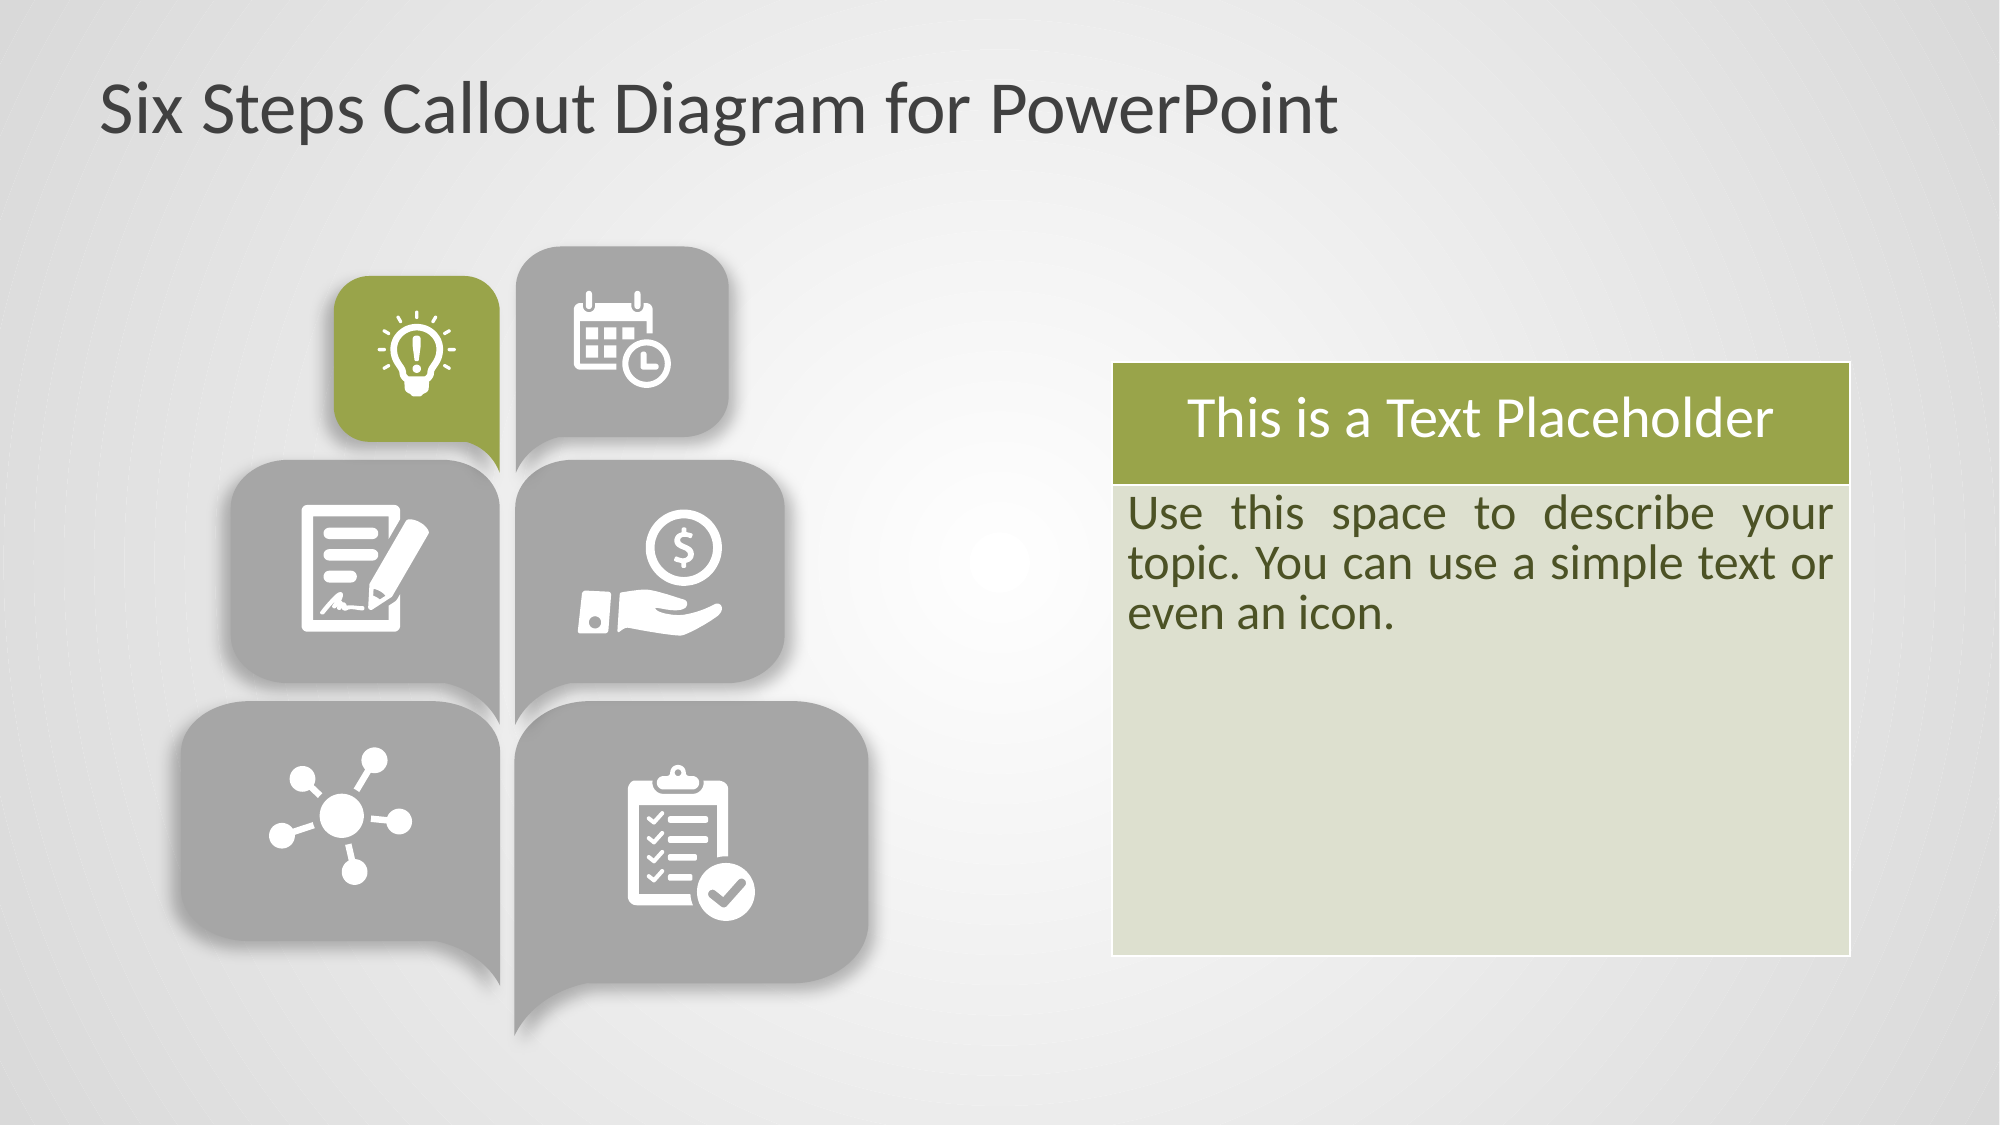

# Six Steps Callout Diagram for PowerPoint

| This is a Text Placeholder |
| --- |
| Use this space to describe your topic. You can use a simple text or even an icon. |